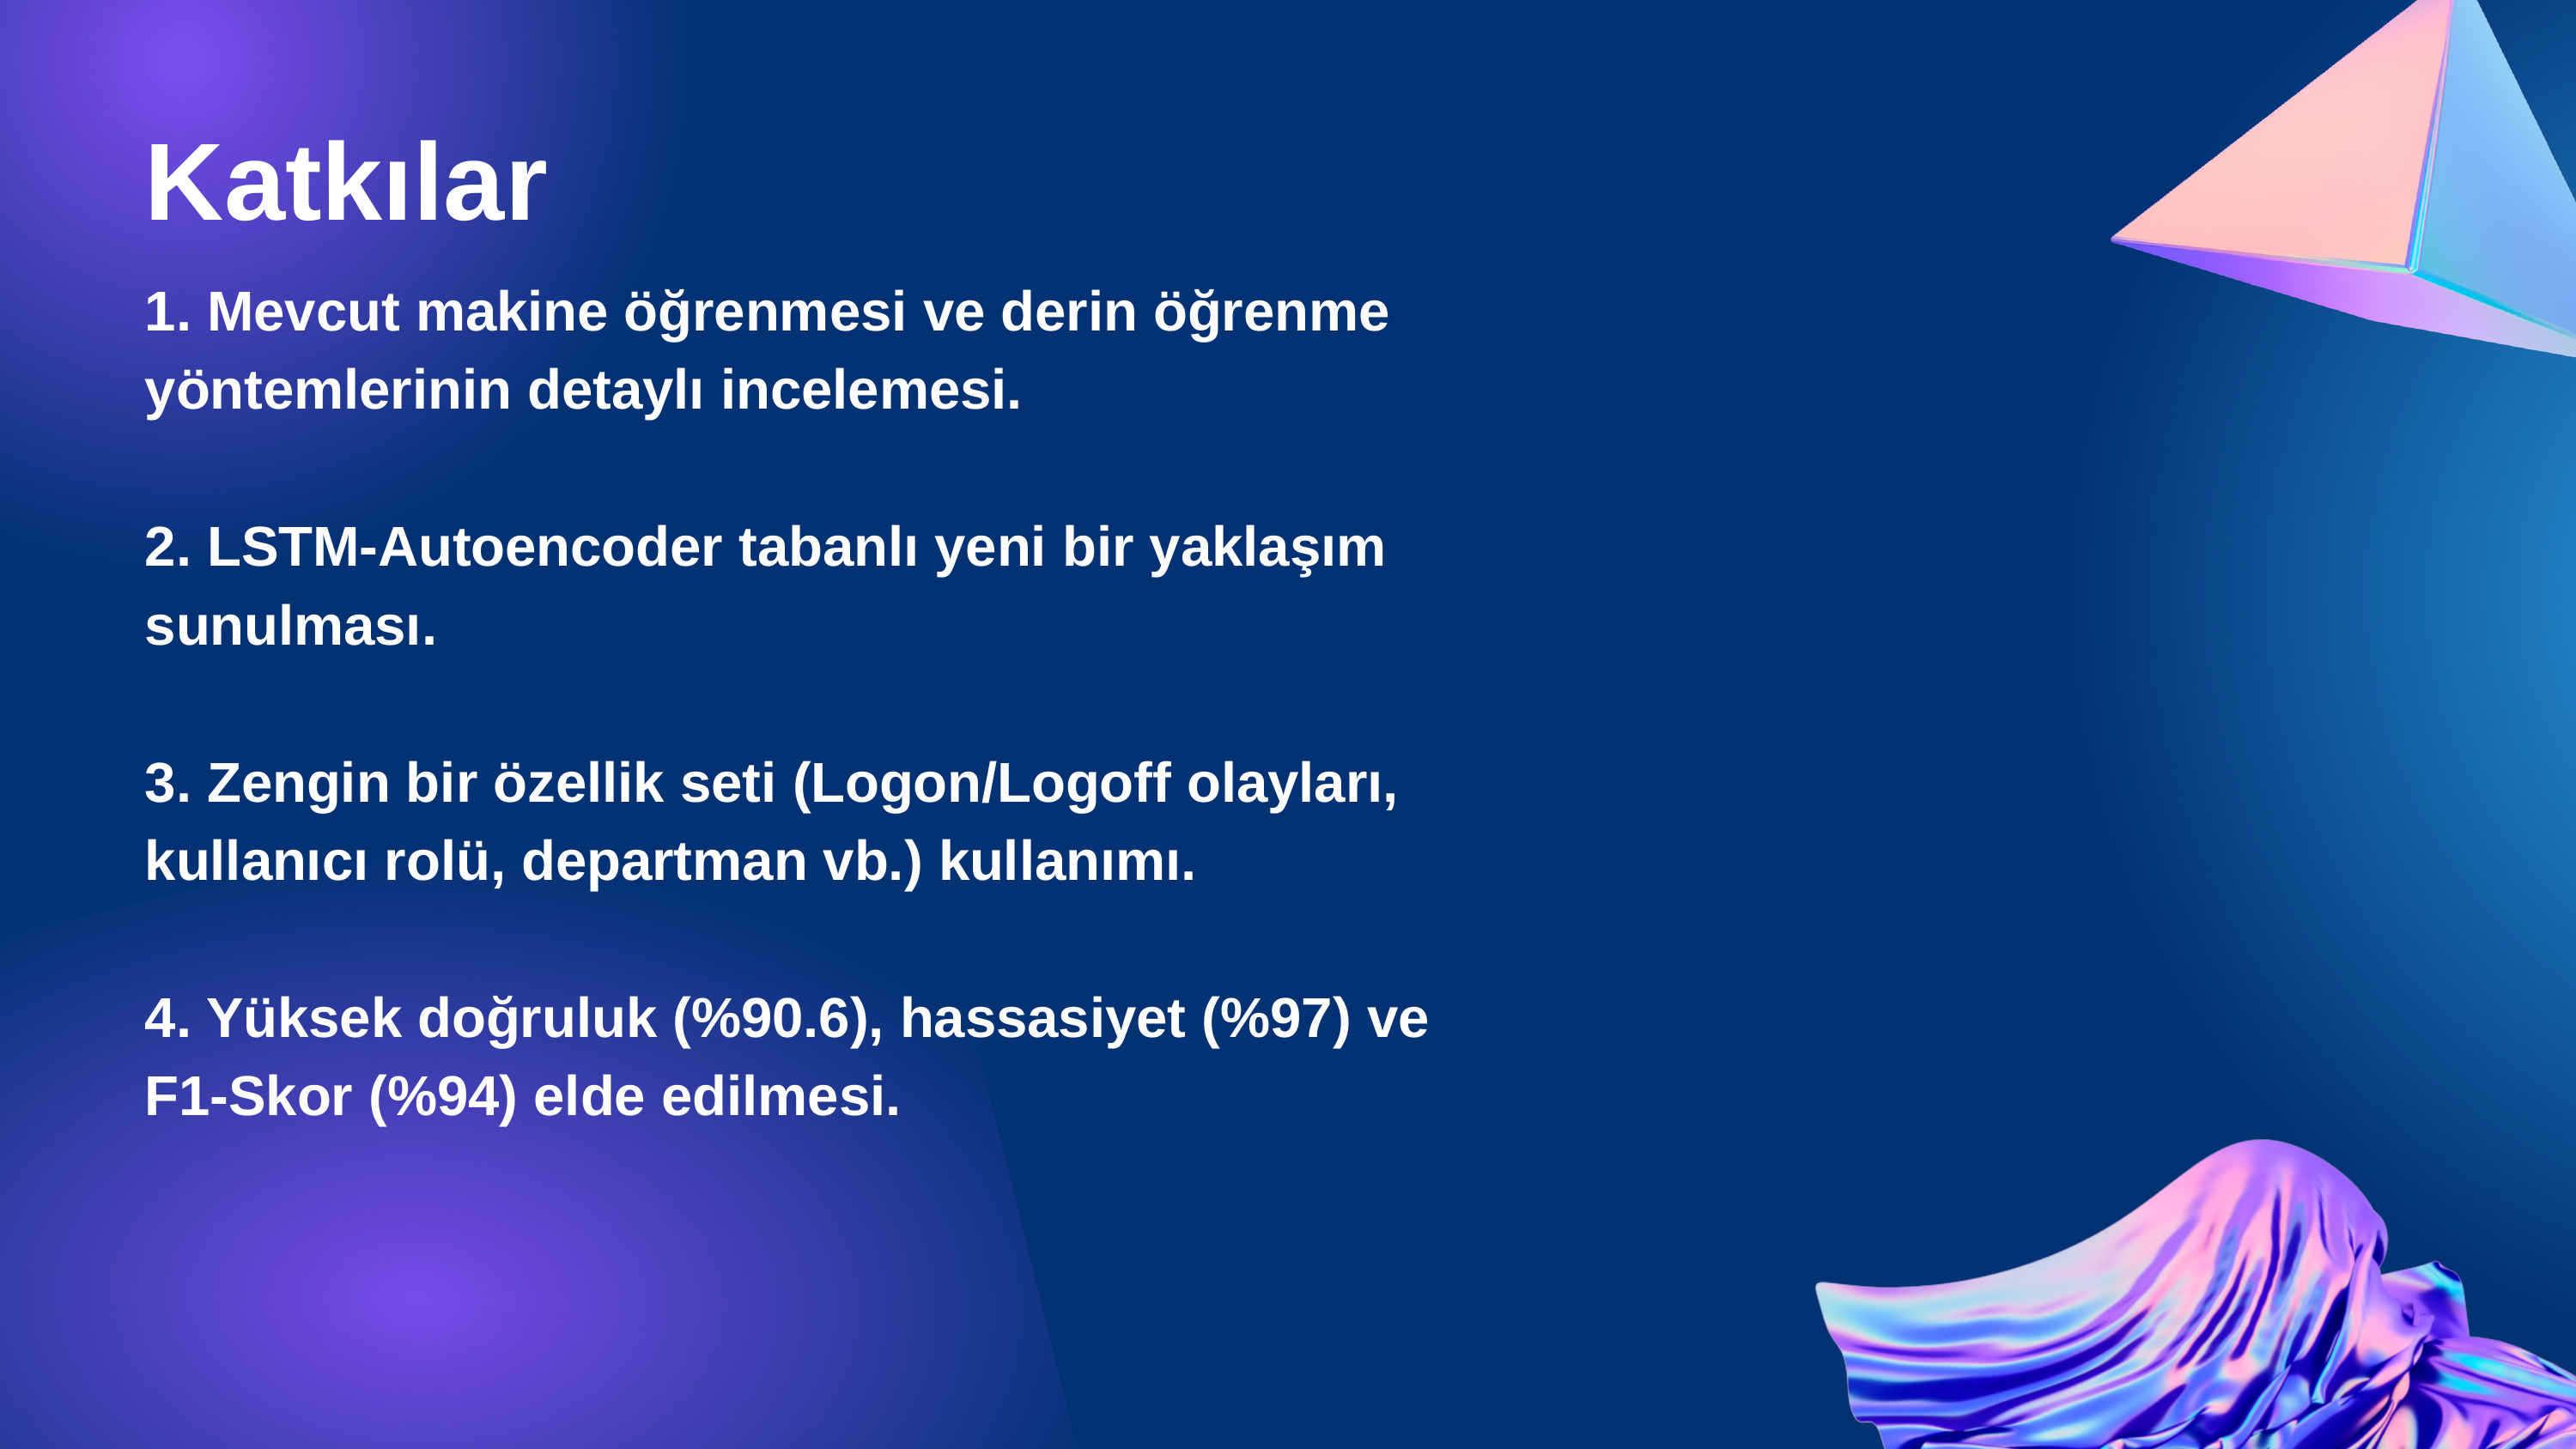

Katkılar
1. Mevcut makine öğrenmesi ve derin öğrenme yöntemlerinin detaylı incelemesi.

2. LSTM-Autoencoder tabanlı yeni bir yaklaşım sunulması.

3. Zengin bir özellik seti (Logon/Logoff olayları, kullanıcı rolü, departman vb.) kullanımı.

4. Yüksek doğruluk (%90.6), hassasiyet (%97) ve F1-Skor (%94) elde edilmesi.